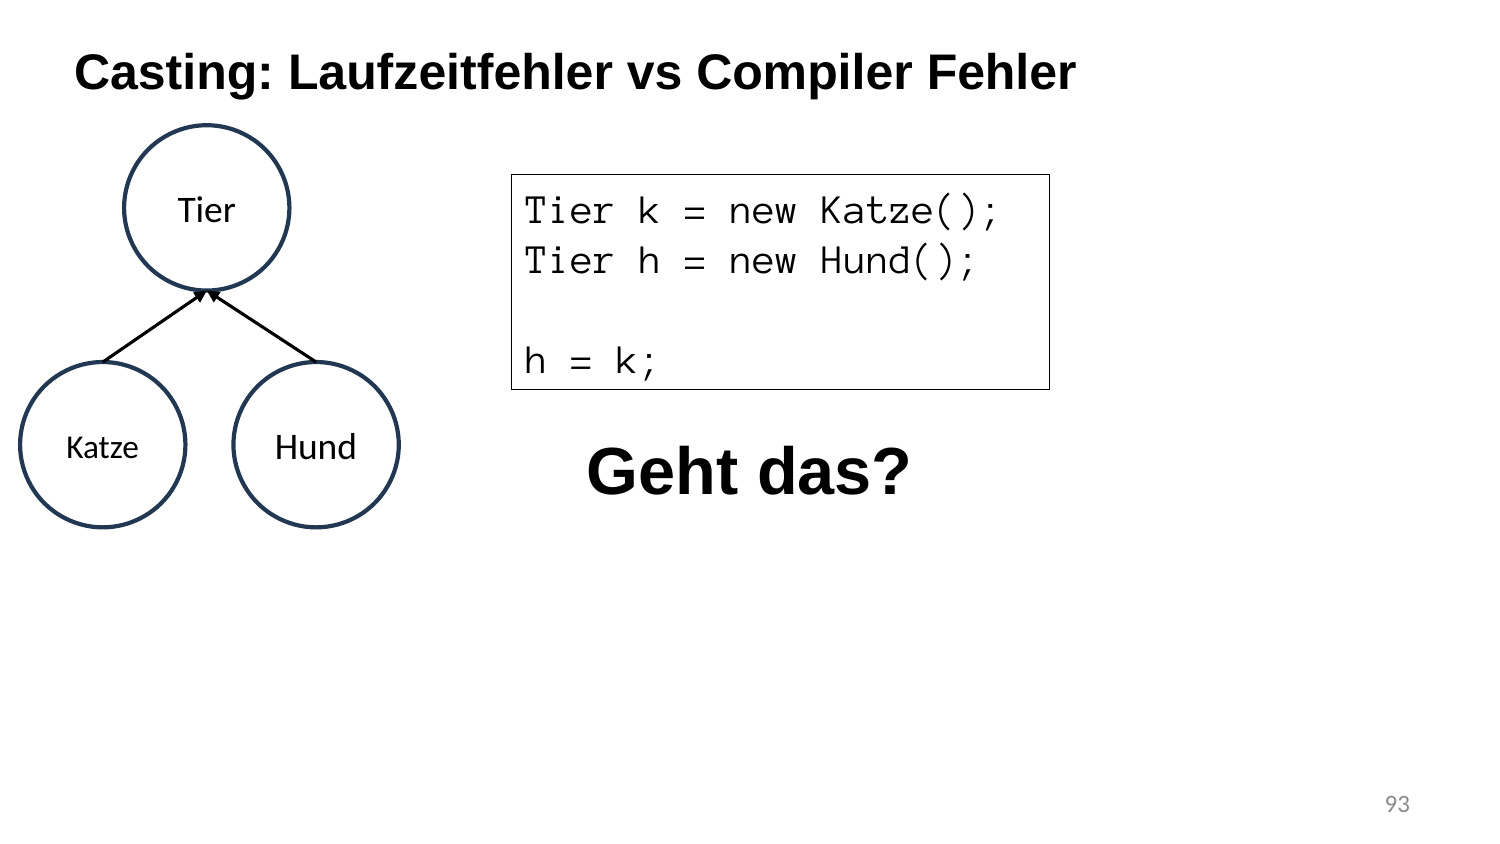

Casting: Laufzeitfehler vs Compiler Fehler
Tier
Tier k = new Katze();
Tier h = new Hund();

h = k;
Katze
Hund
Geht das?
93